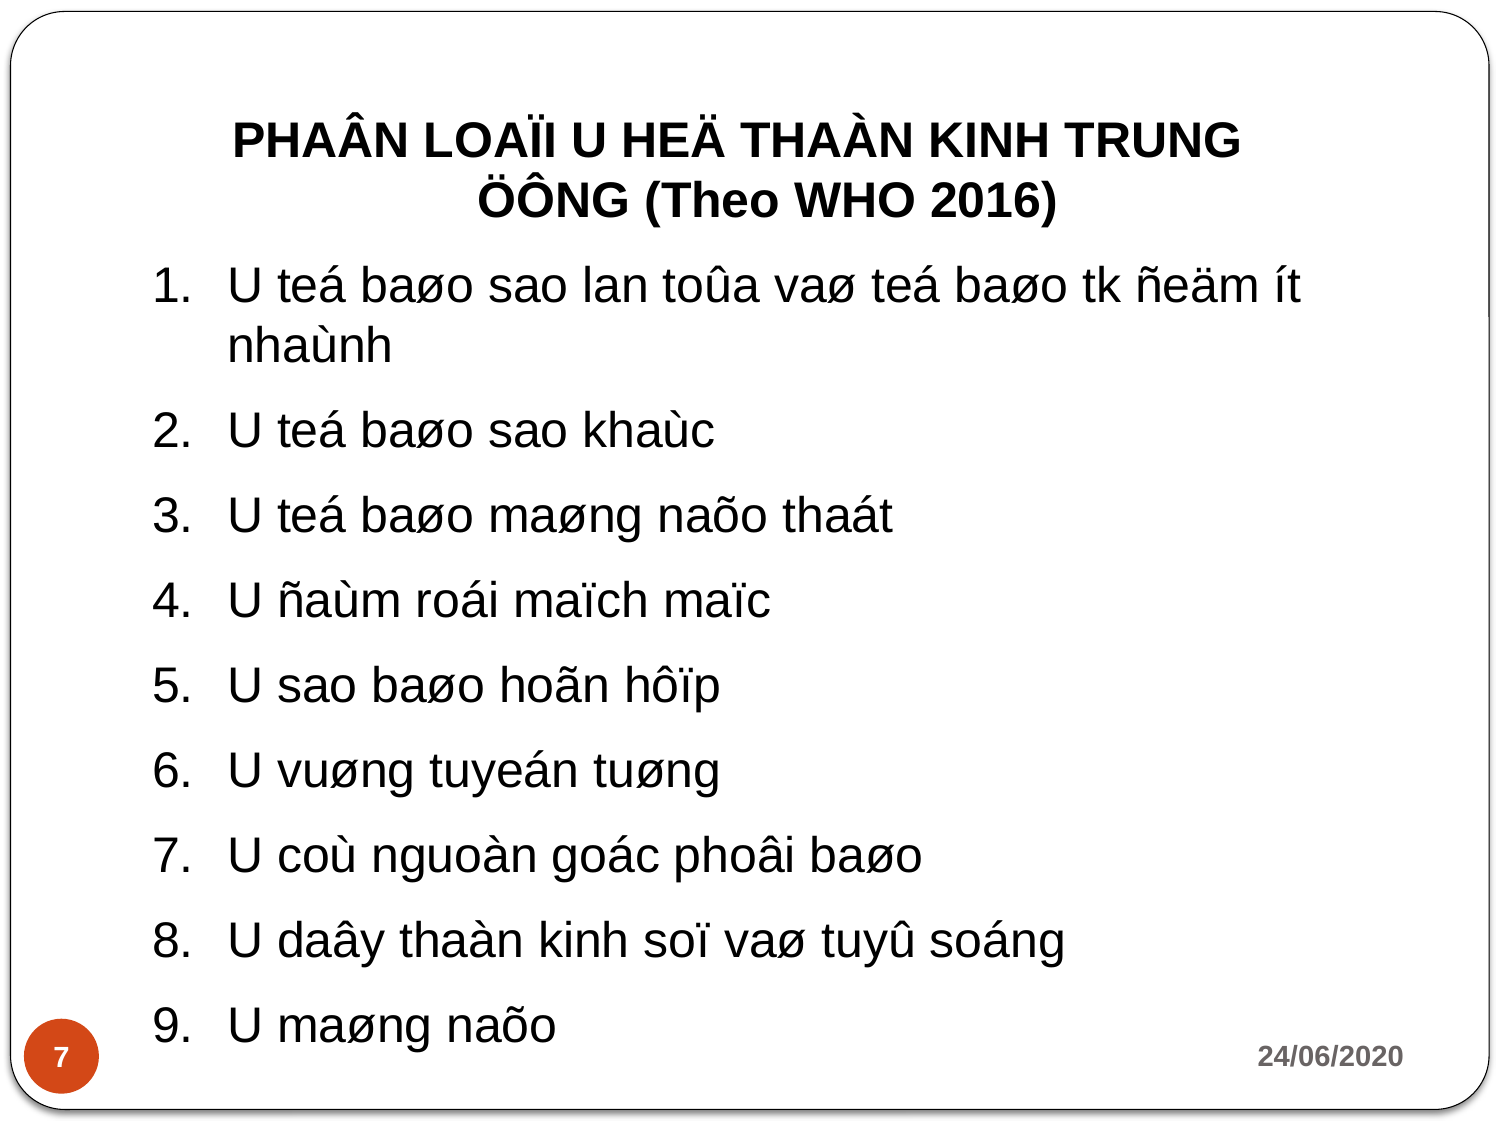

PHAÂN LOAÏI U HEÄ THAÀN KINH TRUNG ÖÔNG (Theo WHO 2016)
U teá baøo sao lan toûa vaø teá baøo tk ñeäm ít nhaùnh
U teá baøo sao khaùc
U teá baøo maøng naõo thaát
U ñaùm roái maïch maïc
U sao baøo hoãn hôïp
U vuøng tuyeán tuøng
U coù nguoàn goác phoâi baøo
U daây thaàn kinh soï vaø tuyû soáng
U maøng naõo

24/06/2020
7